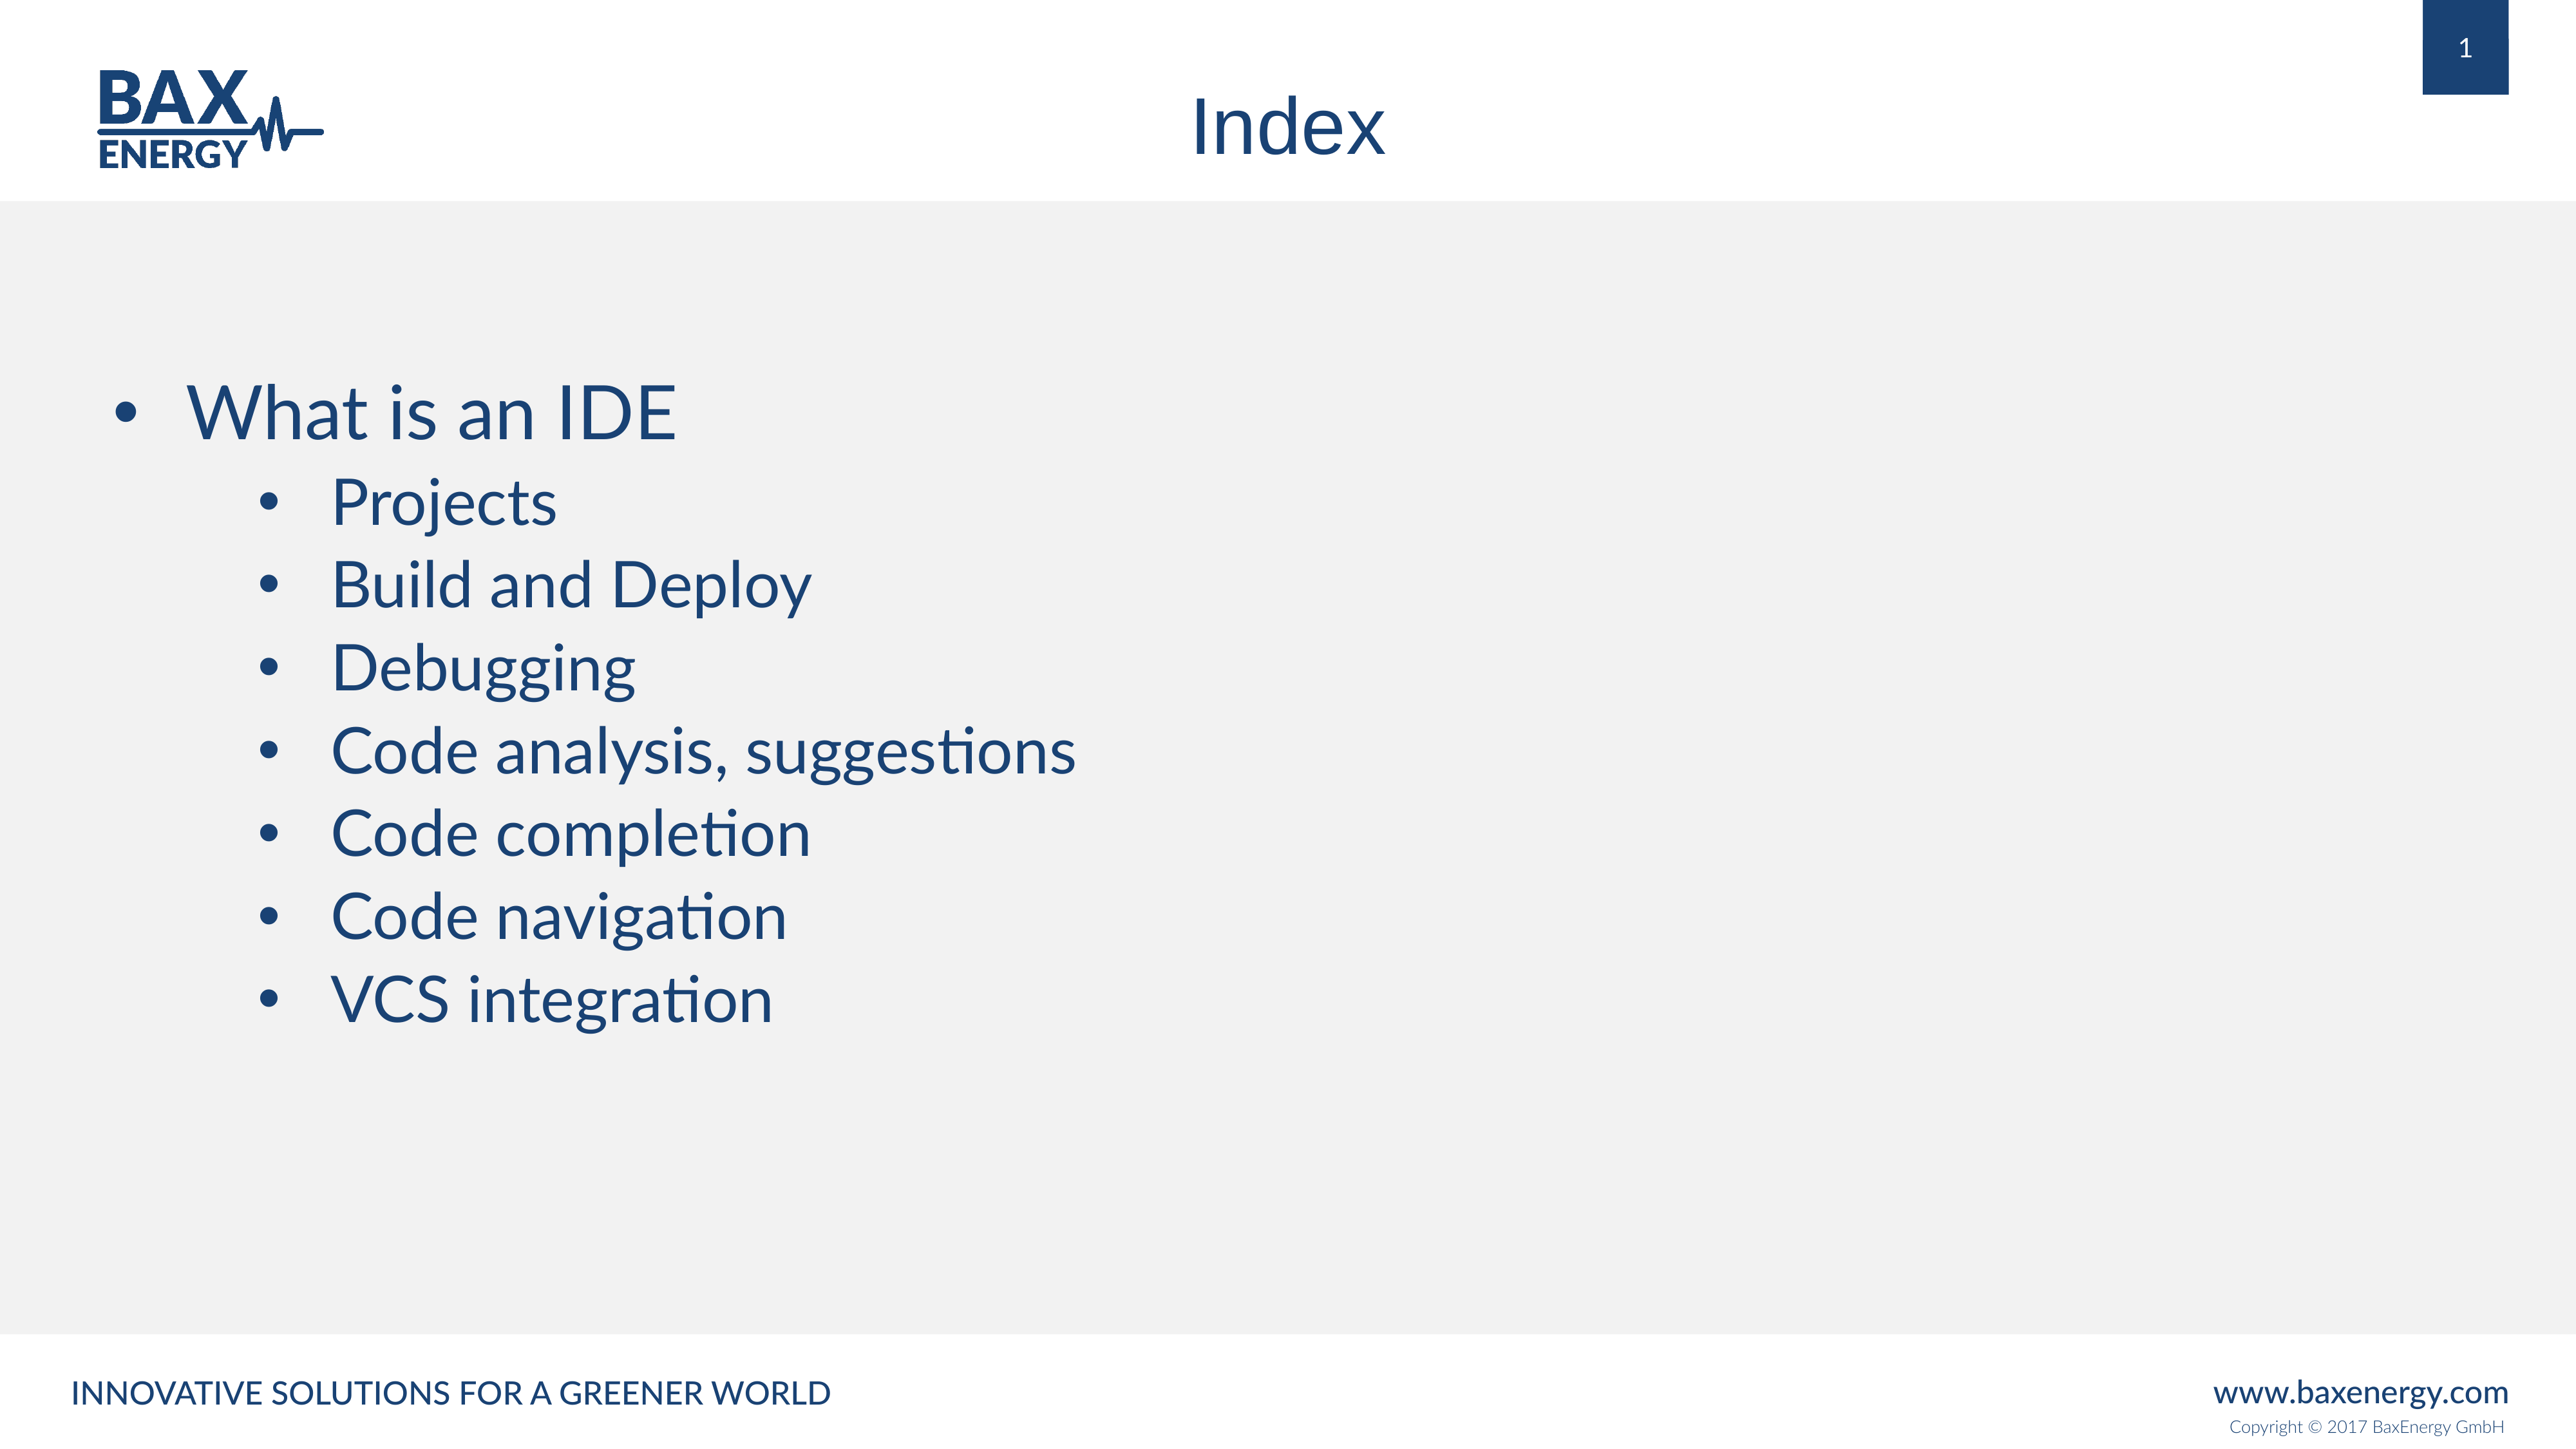

Index

What is an IDE
Projects
Build and Deploy
Debugging
Code analysis, suggestions
Code completion
Code navigation
VCS integration